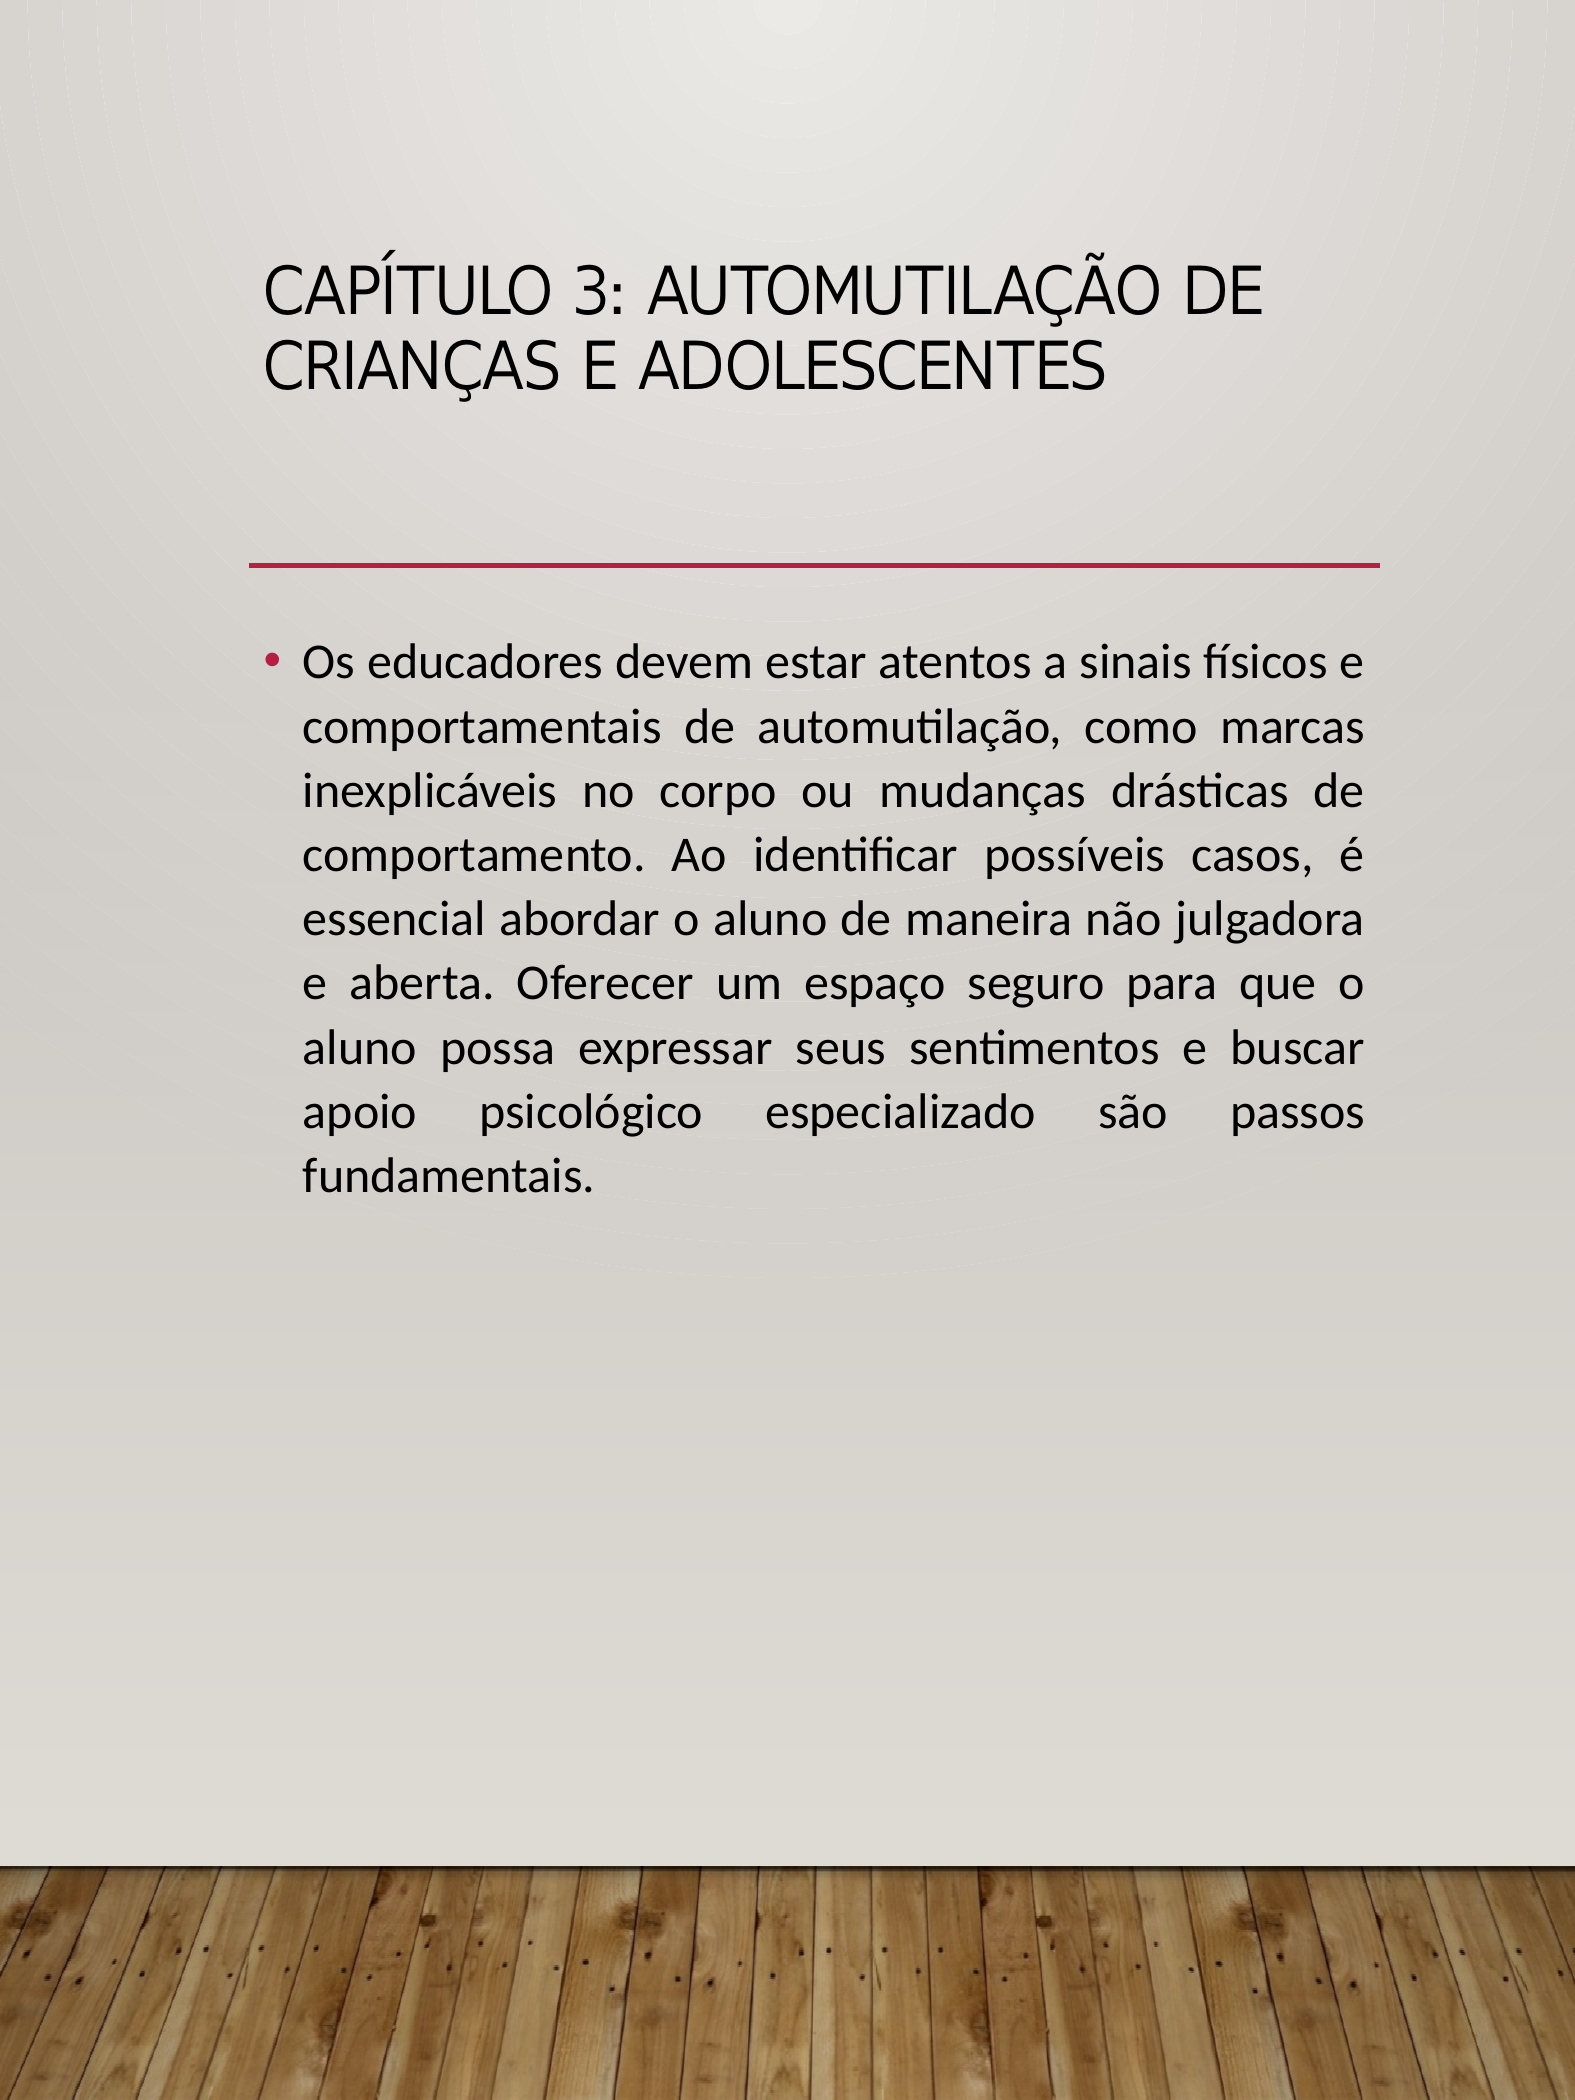

# Capítulo 3: Automutilação de Crianças e Adolescentes
Os educadores devem estar atentos a sinais físicos e comportamentais de automutilação, como marcas inexplicáveis no corpo ou mudanças drásticas de comportamento. Ao identificar possíveis casos, é essencial abordar o aluno de maneira não julgadora e aberta. Oferecer um espaço seguro para que o aluno possa expressar seus sentimentos e buscar apoio psicológico especializado são passos fundamentais.